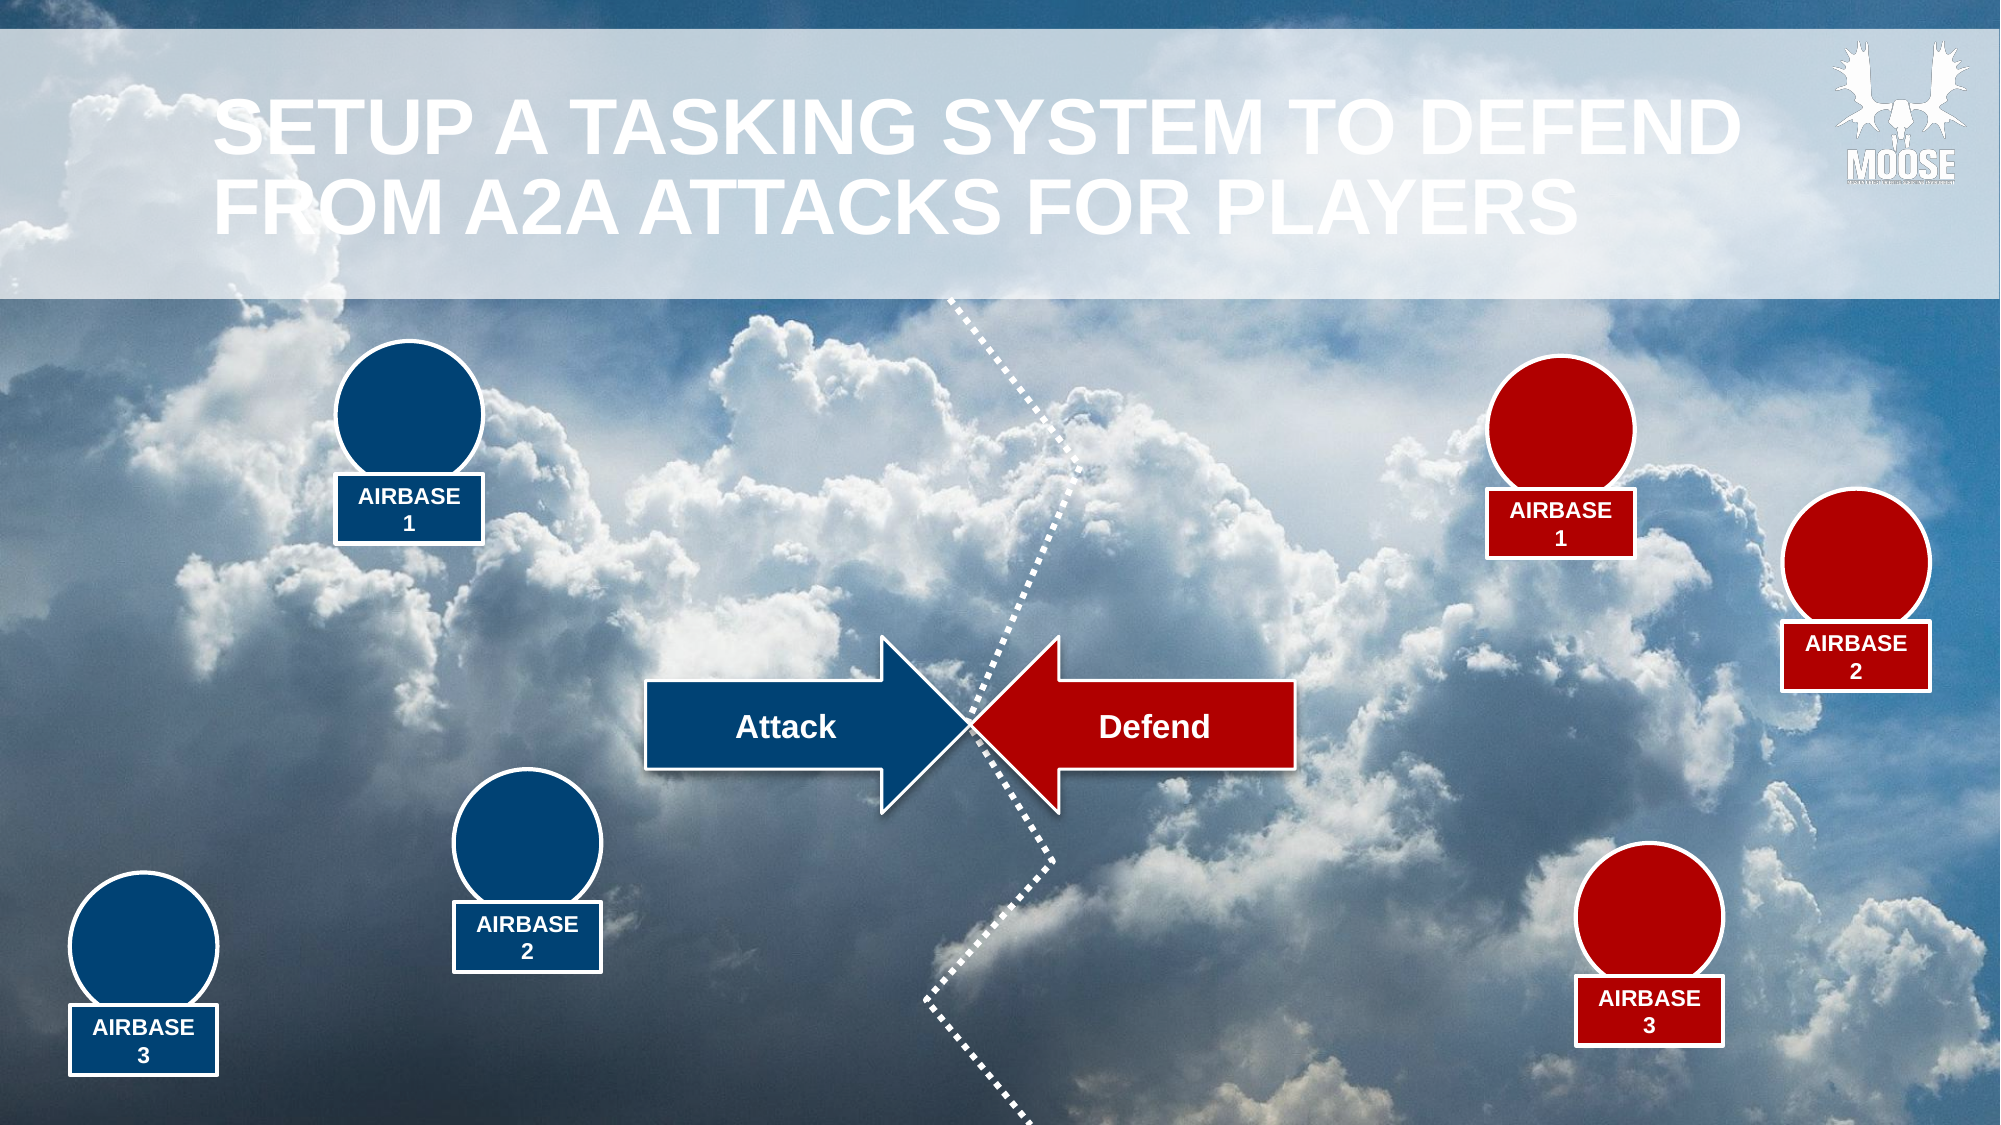

# setup a tasking system to defend from A2A attacks for players

AIRBASE 1

AIRBASE 1
AIRBASE 2
Attack
Defend

AIRBASE 2
AIRBASE 3
AIRBASE 3